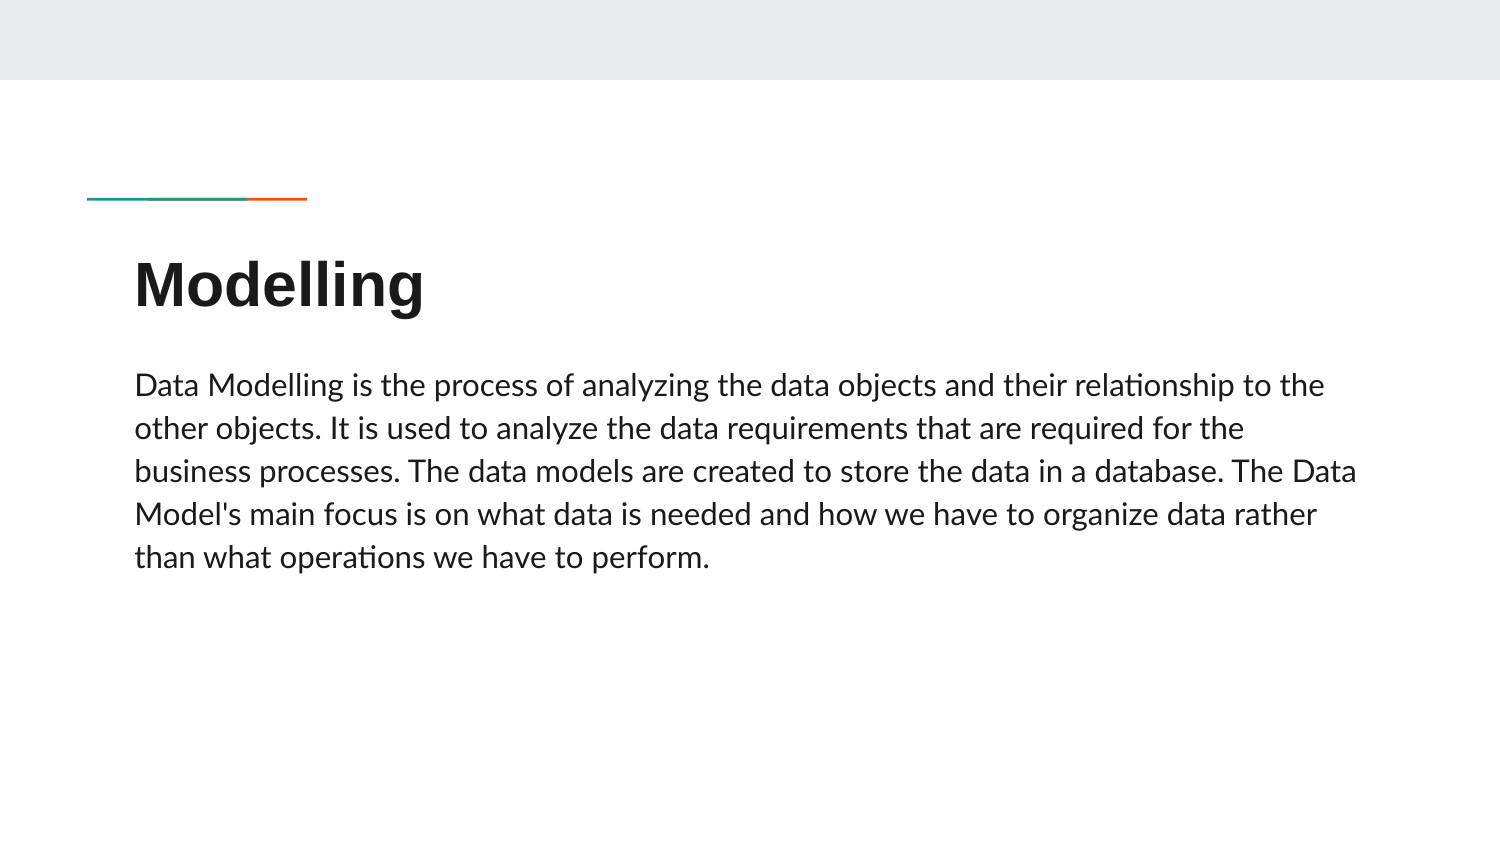

# Modelling

Data Modelling is the process of analyzing the data objects and their relationship to the other objects. It is used to analyze the data requirements that are required for the business processes. The data models are created to store the data in a database. The Data Model's main focus is on what data is needed and how we have to organize data rather than what operations we have to perform.